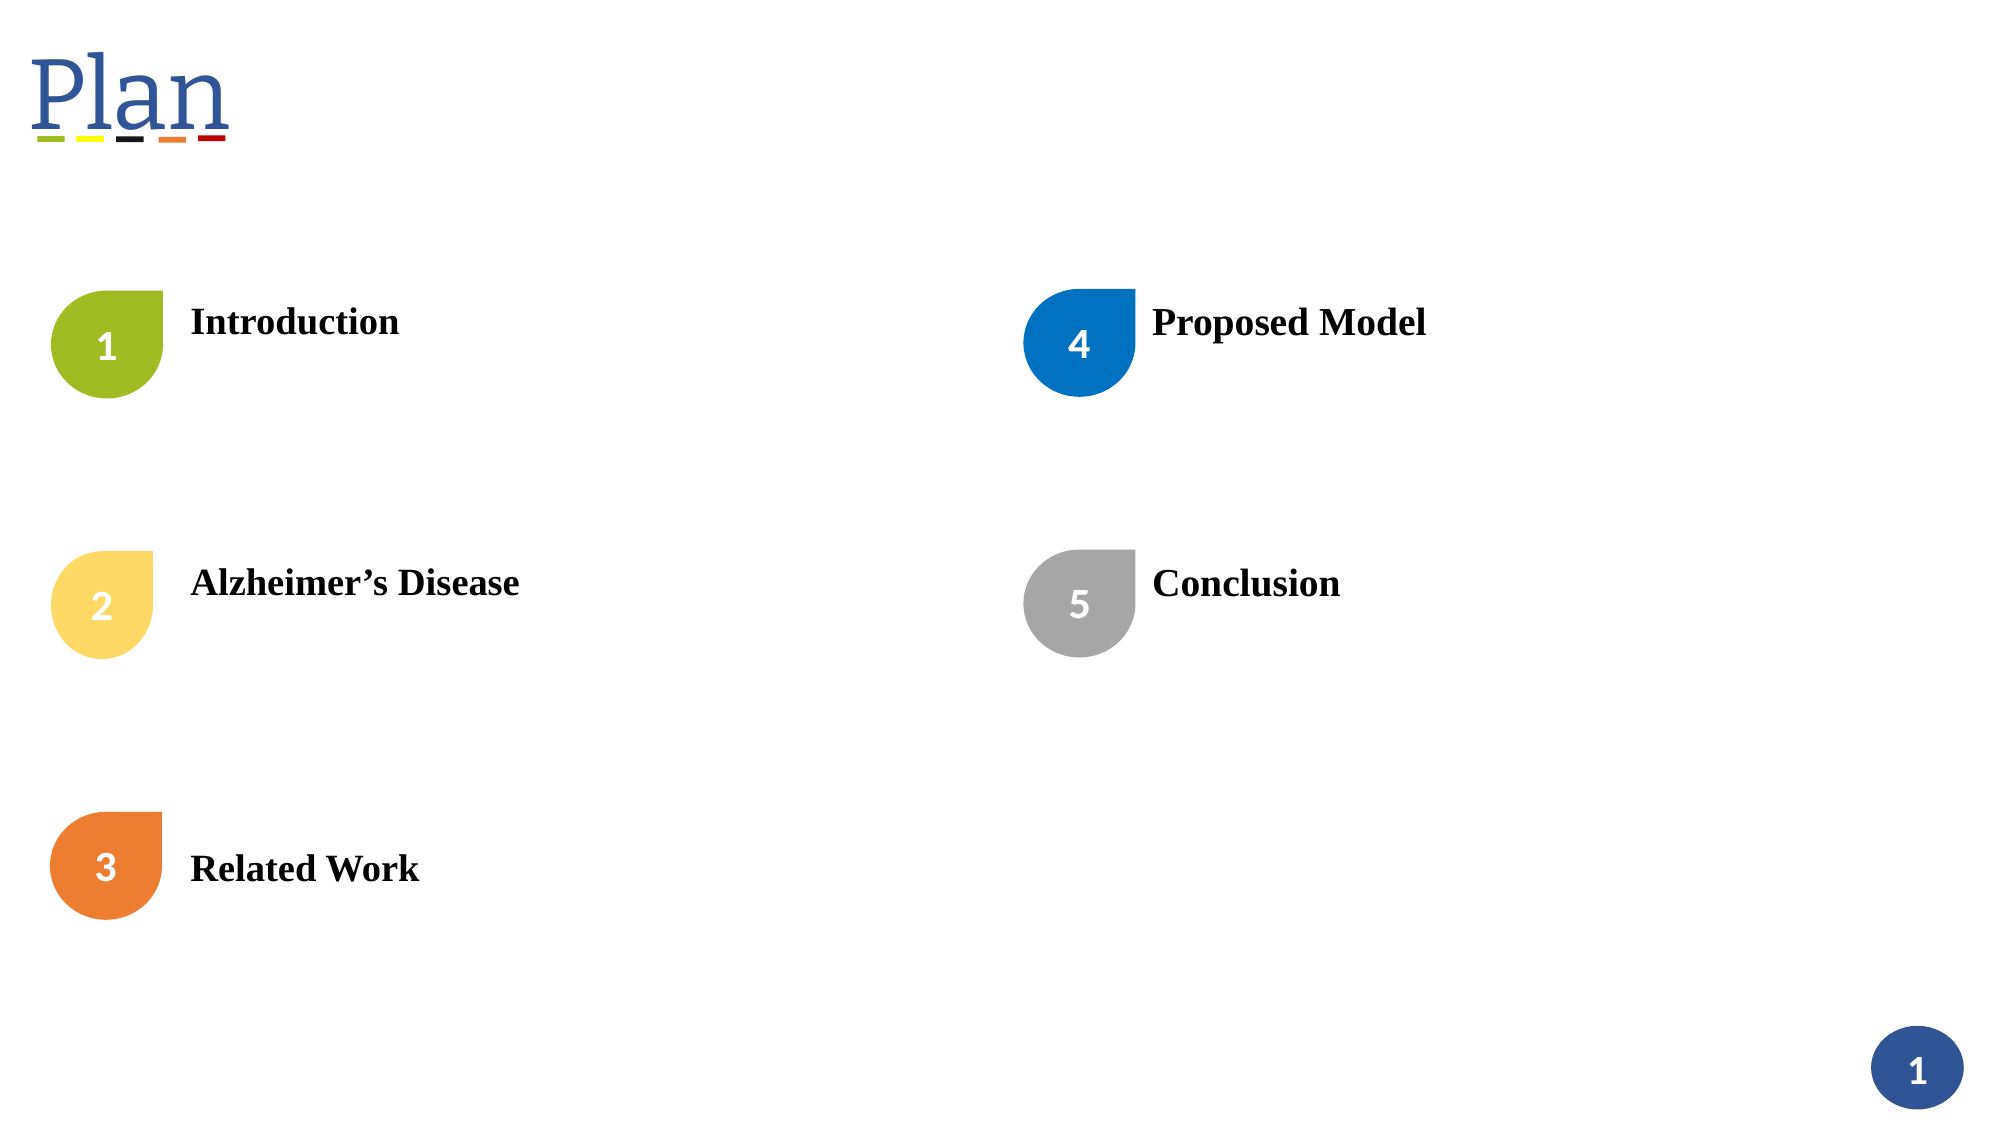

# Plan

Introduction
1
Proposed Model
4
Alzheimer’s Disease
2
Conclusion
5
3
Related Work
1